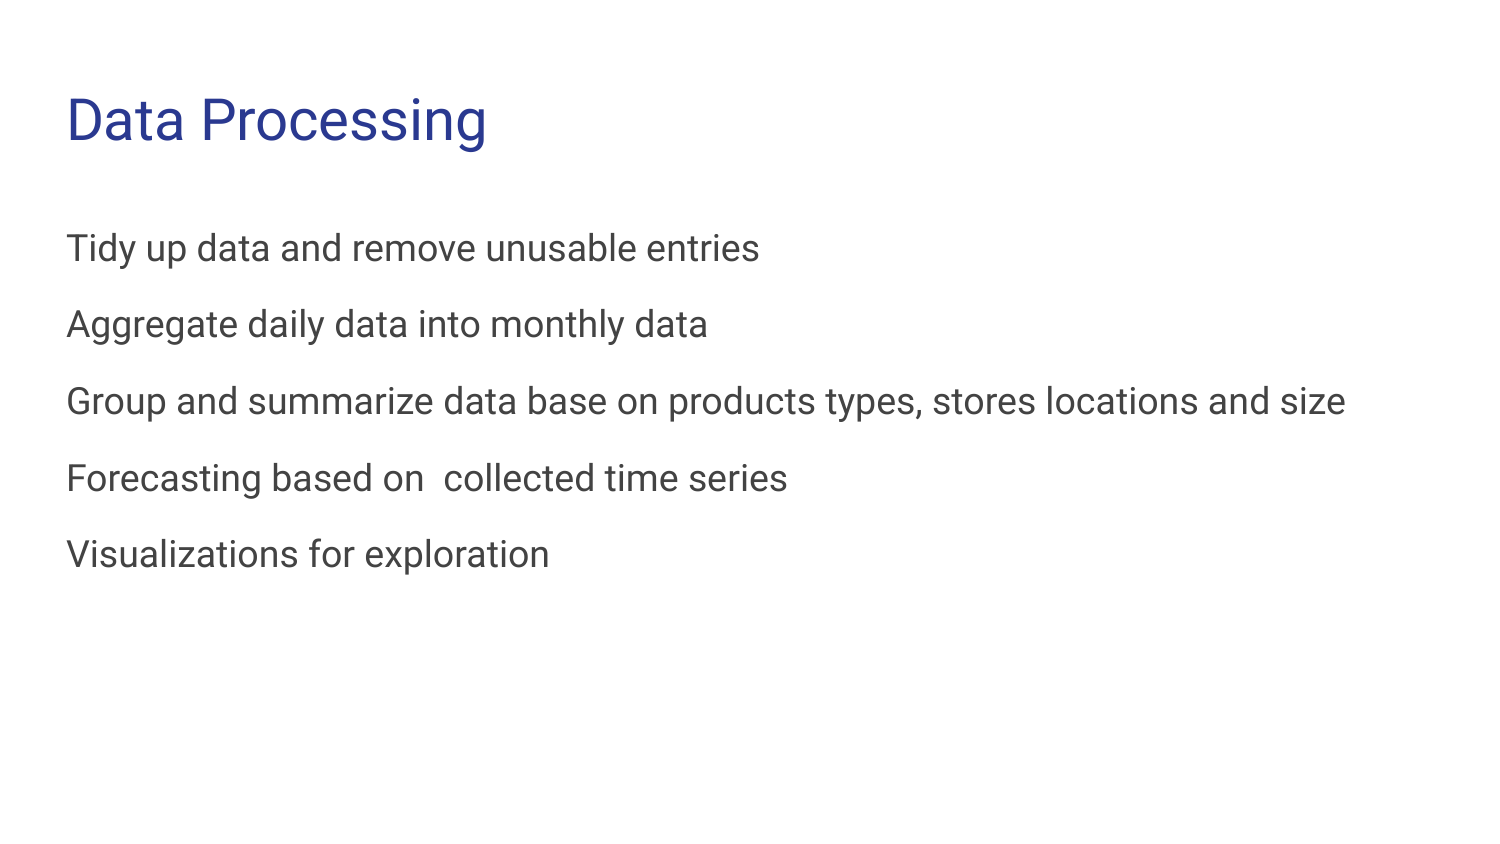

# Data Processing
Tidy up data and remove unusable entries
Aggregate daily data into monthly data
Group and summarize data base on products types, stores locations and size
Forecasting based on  collected time series
Visualizations for exploration